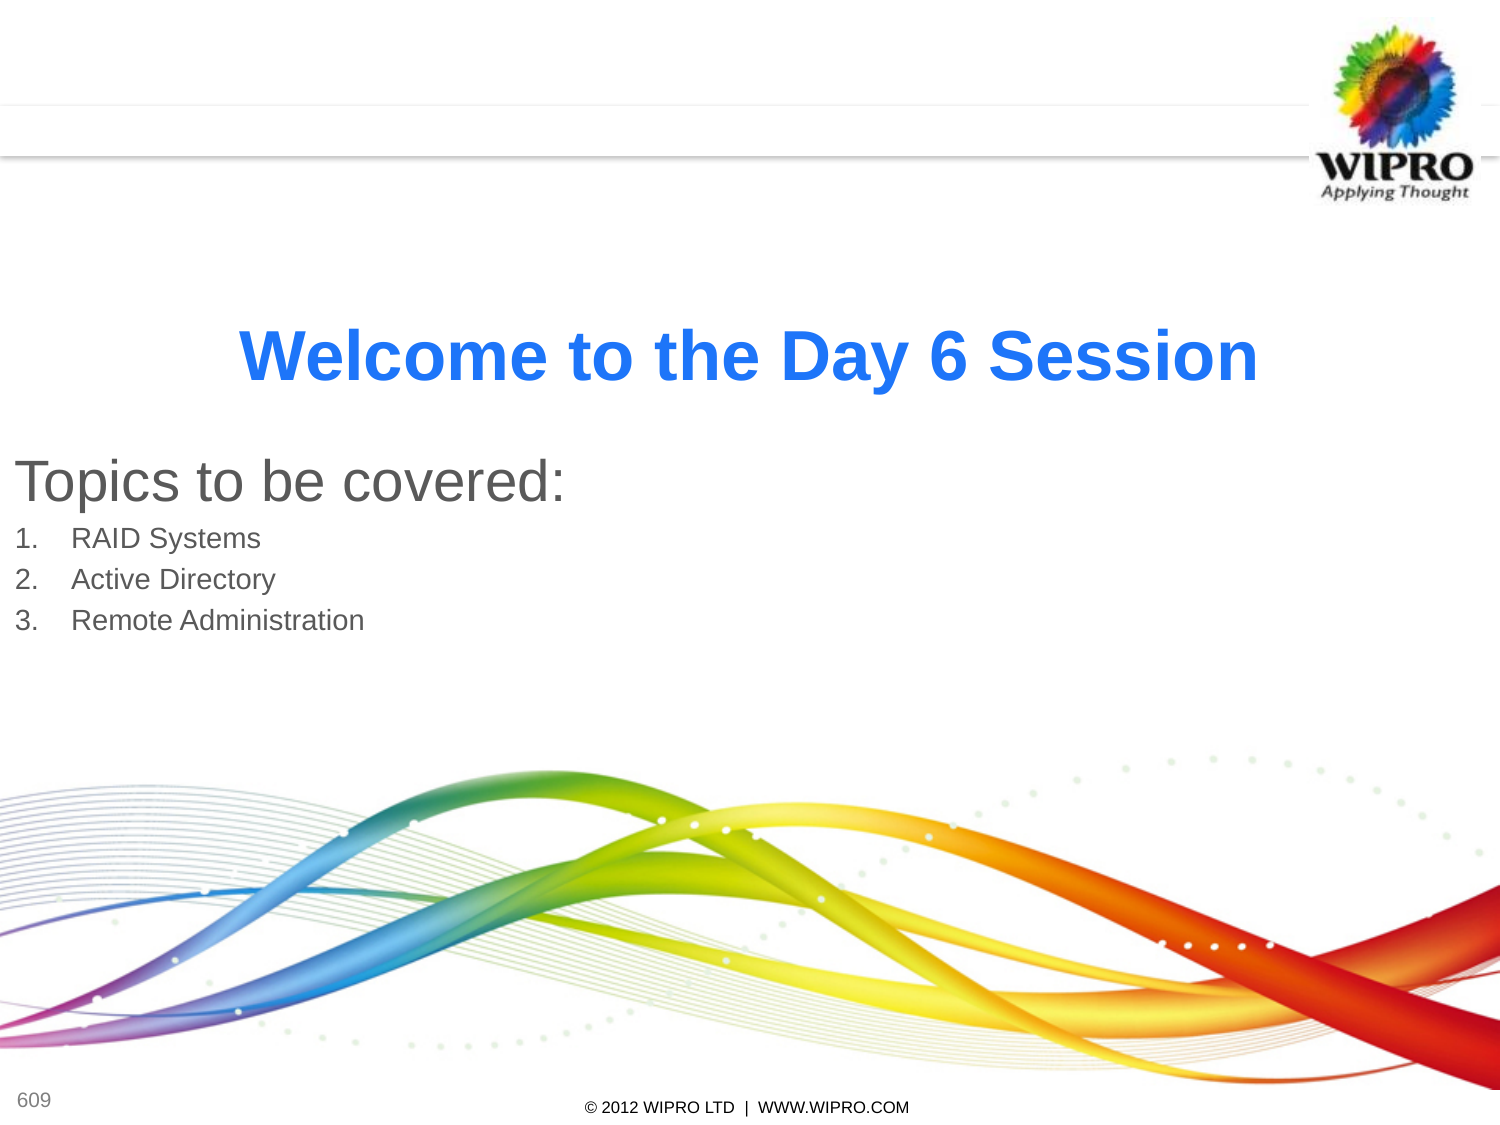

Welcome to the Day 6 Session
Topics to be covered:
RAID Systems
Active Directory
Remote Administration